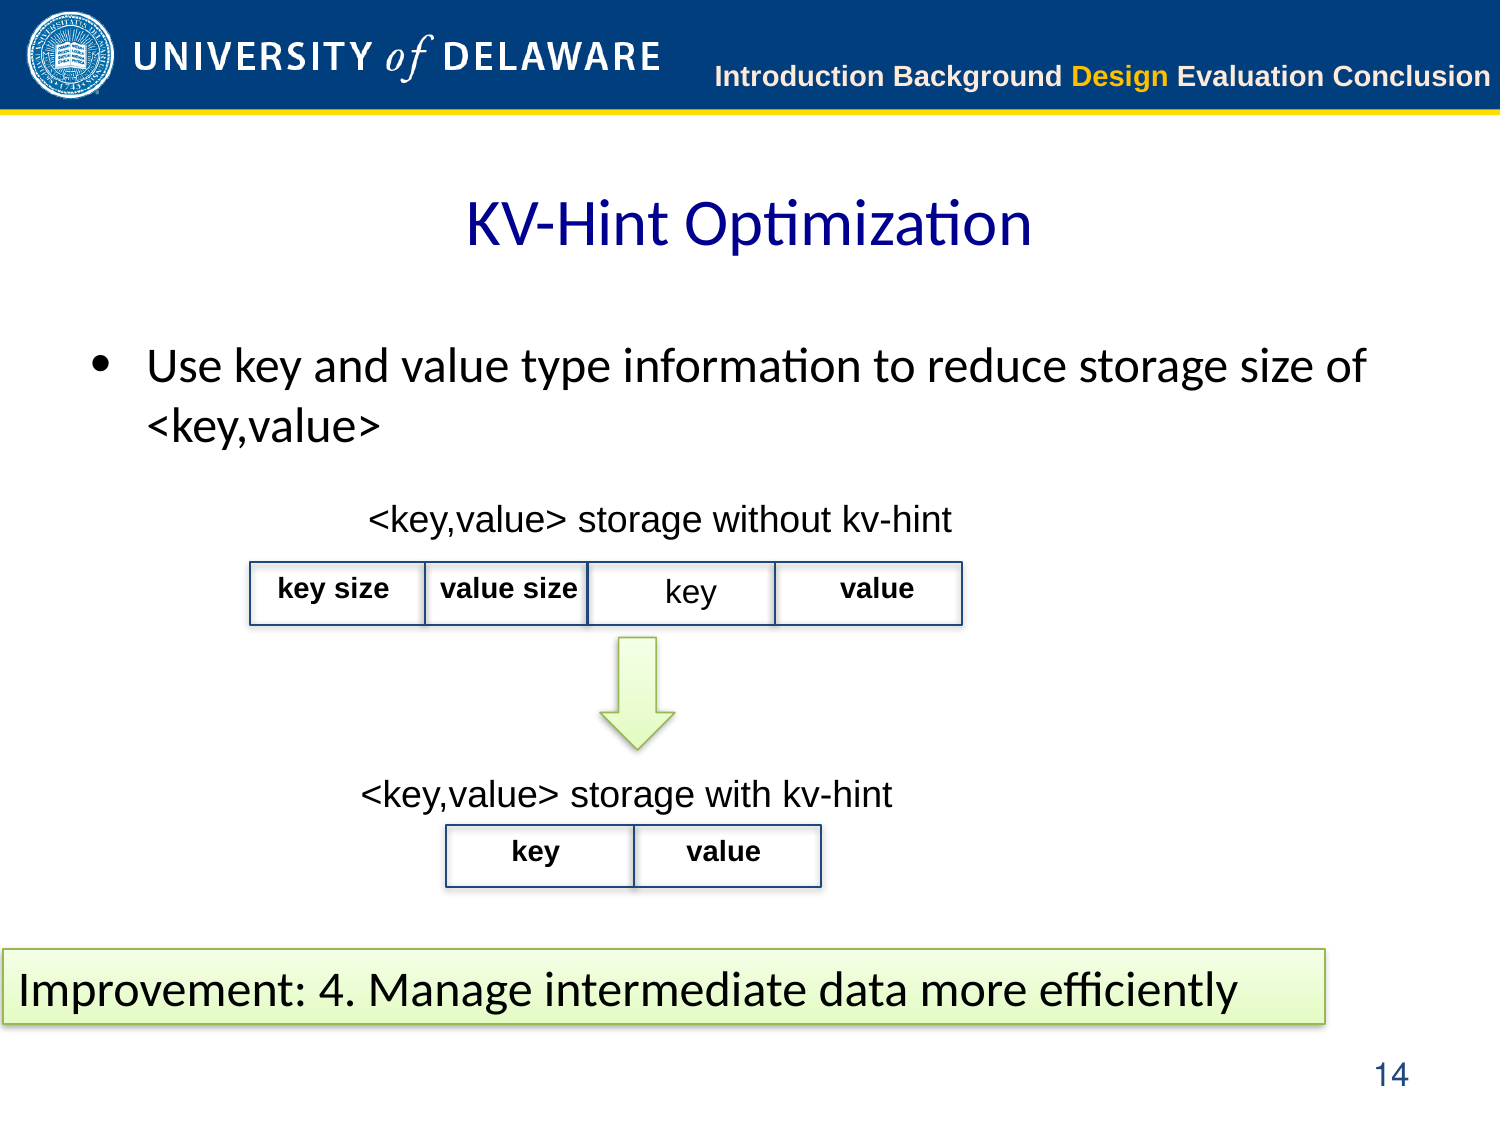

Introduction Background Design Evaluation Conclusion
# KV-Hint Optimization
Use key and value type information to reduce storage size of <key,value>
<key,value> storage without kv-hint

key size

value size

key

value

<key,value> storage with kv-hint

key

value
Improvement: 4. Manage intermediate data more efficiently
14